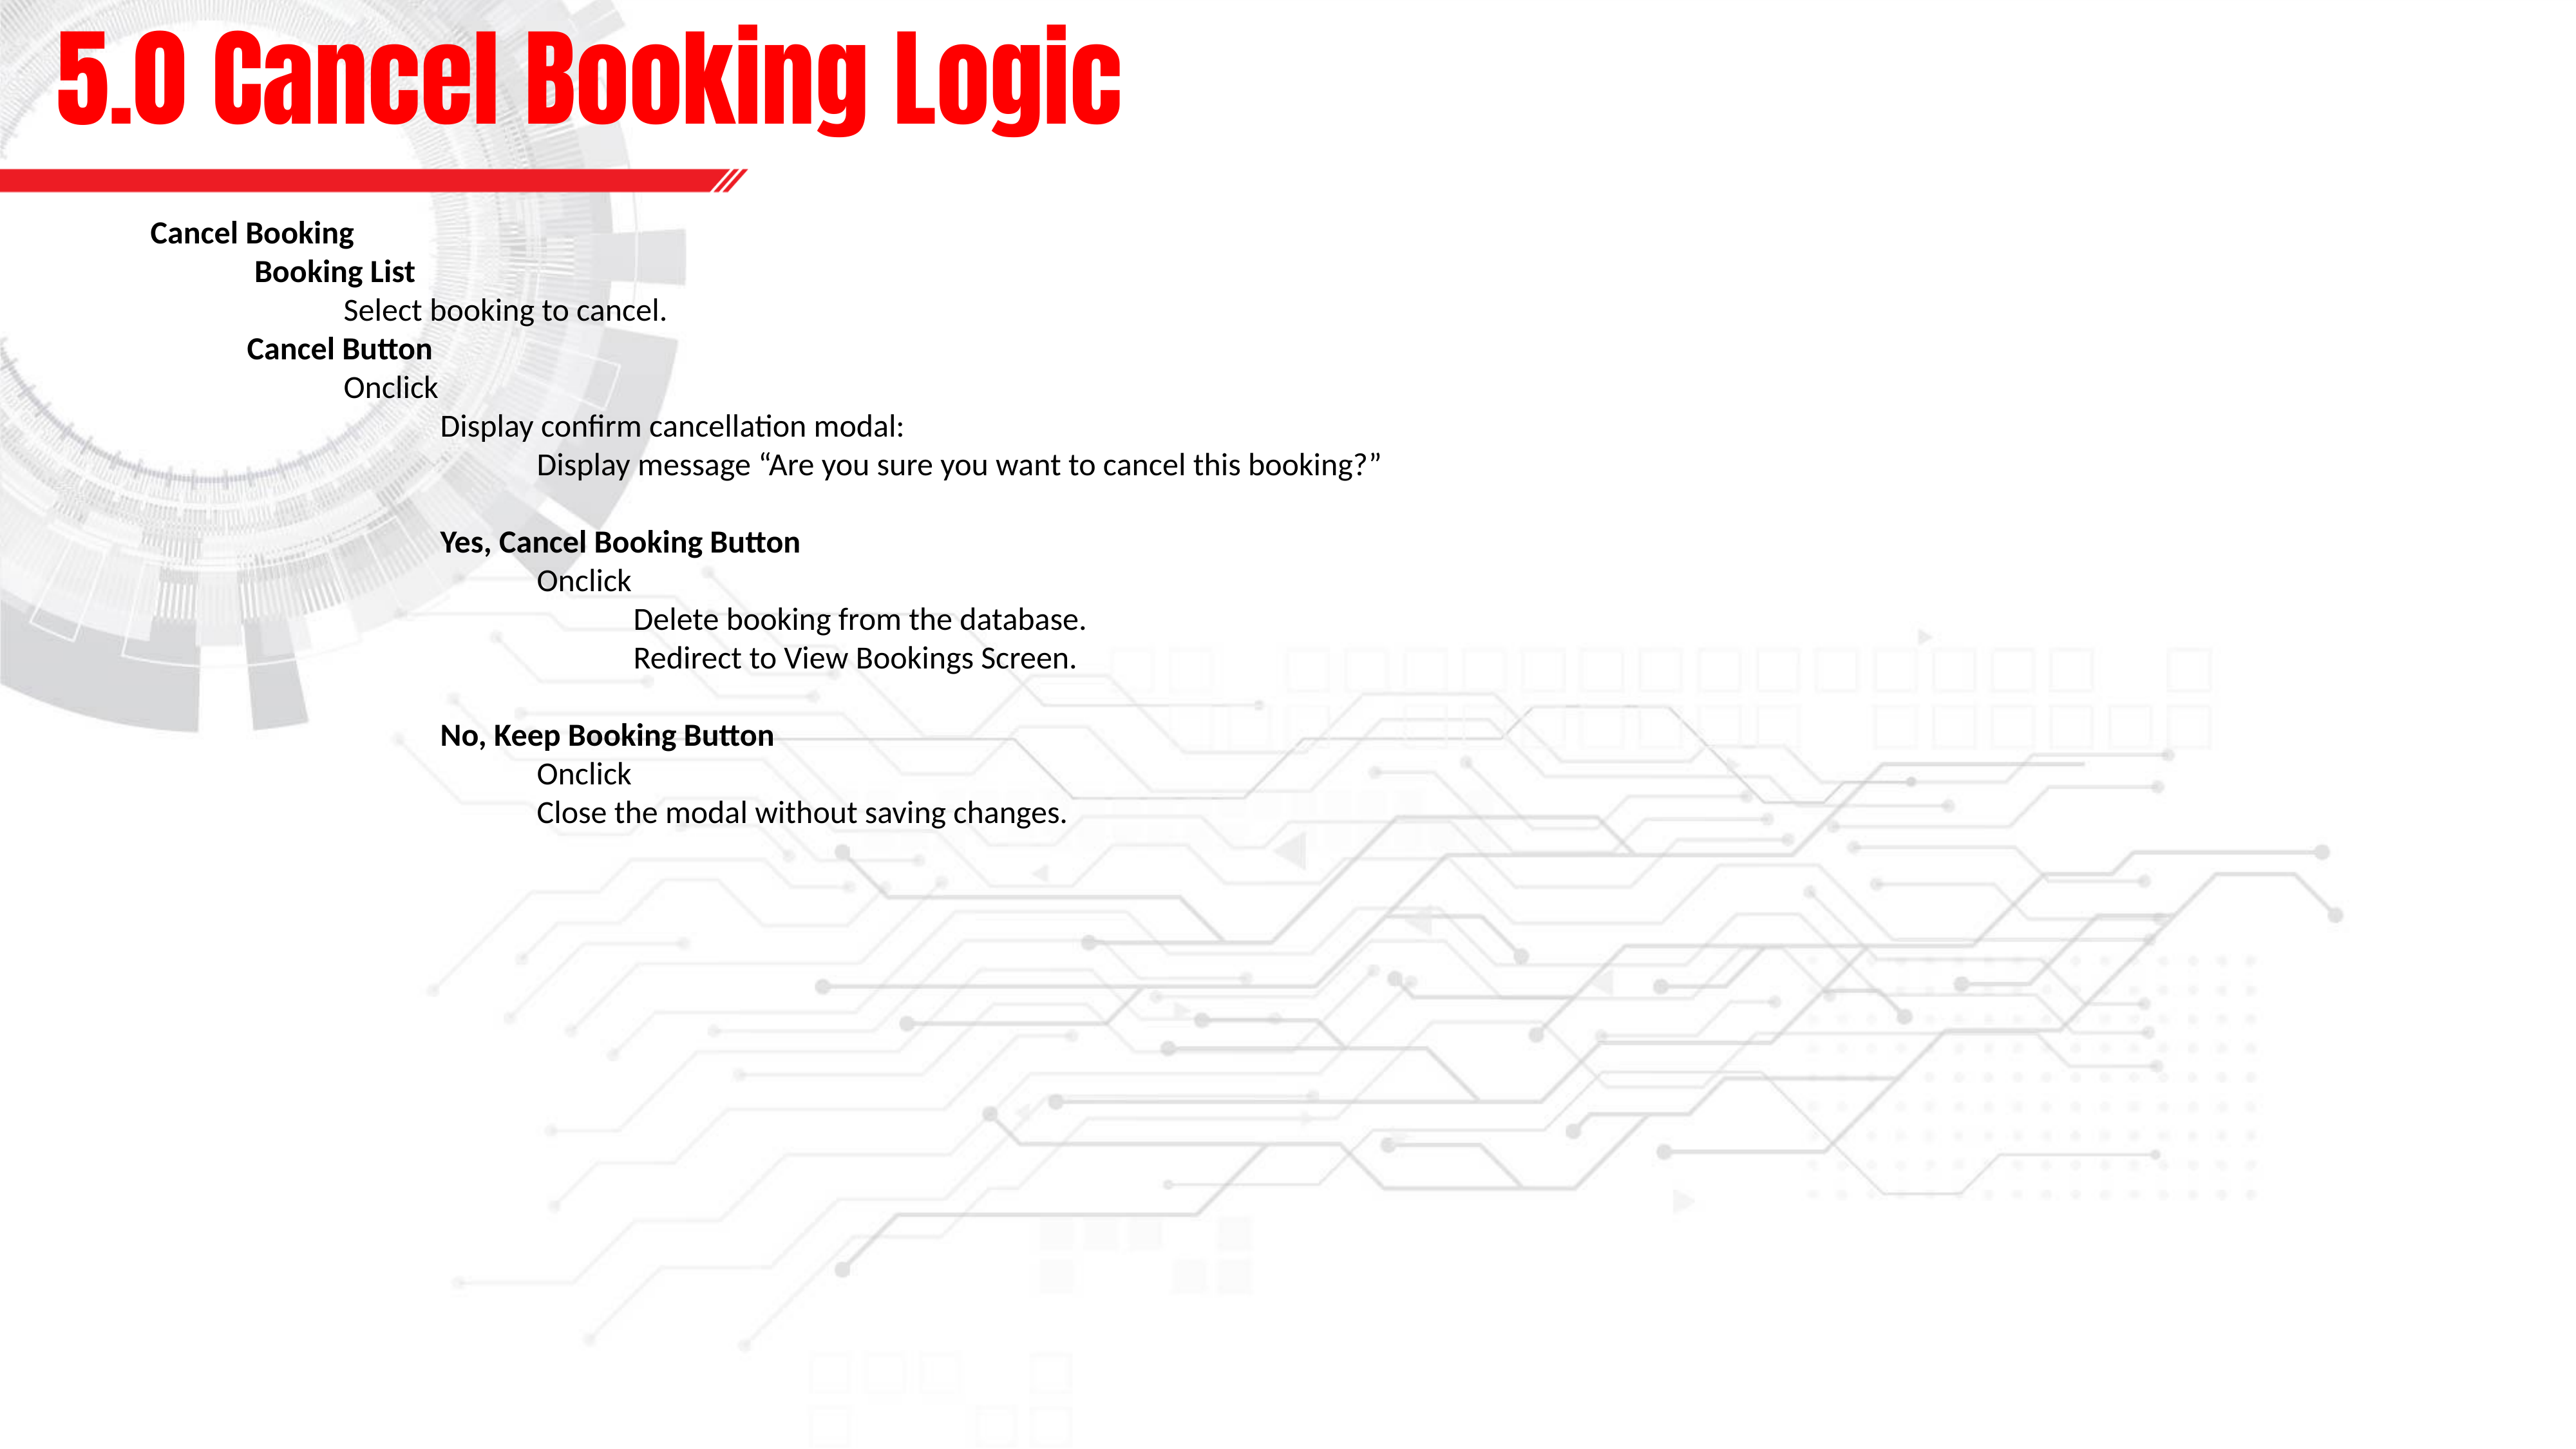

5.0 Cancel Booking Logic
Cancel Booking
	 Booking List
		Select booking to cancel.
	Cancel Button
		Onclick
			Display confirm cancellation modal:
				Display message “Are you sure you want to cancel this booking?”

			Yes, Cancel Booking Button
				Onclick
					Delete booking from the database.
					Redirect to View Bookings Screen.

			No, Keep Booking Button
				Onclick
				Close the modal without saving changes.